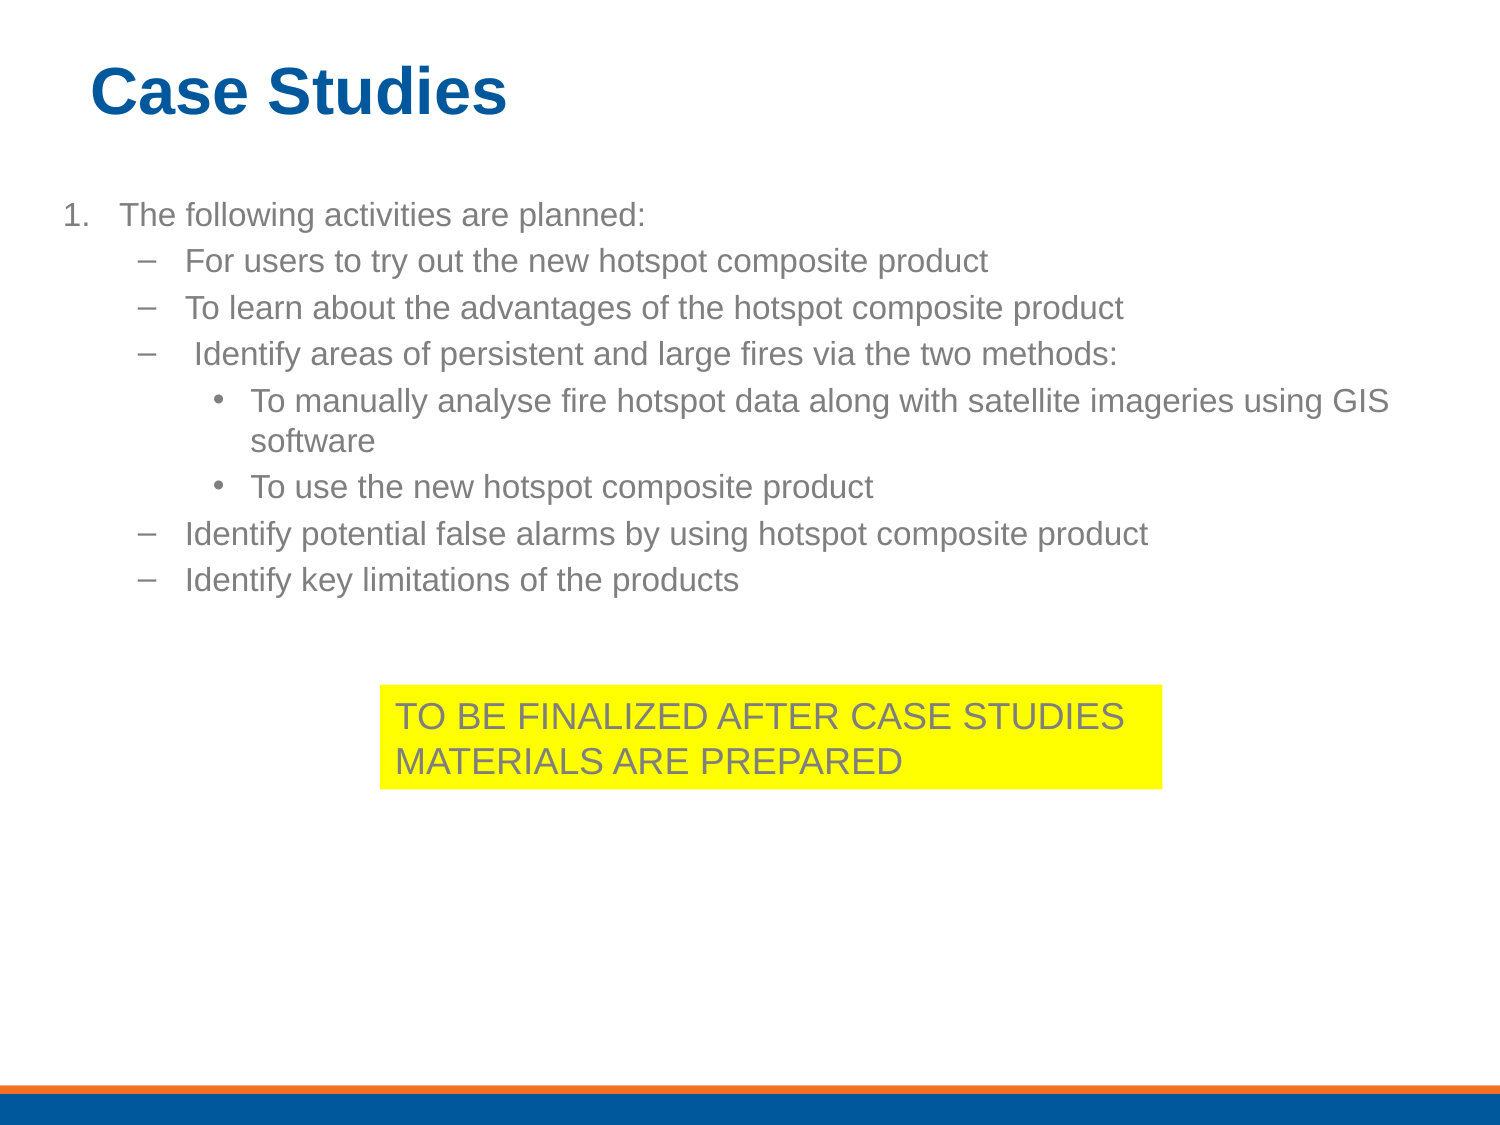

# Case Studies
The following activities are planned:
For users to try out the new hotspot composite product
To learn about the advantages of the hotspot composite product
 Identify areas of persistent and large fires via the two methods:
To manually analyse fire hotspot data along with satellite imageries using GIS software
To use the new hotspot composite product
Identify potential false alarms by using hotspot composite product
Identify key limitations of the products
TO BE FINALIZED AFTER CASE STUDIES MATERIALS ARE PREPARED